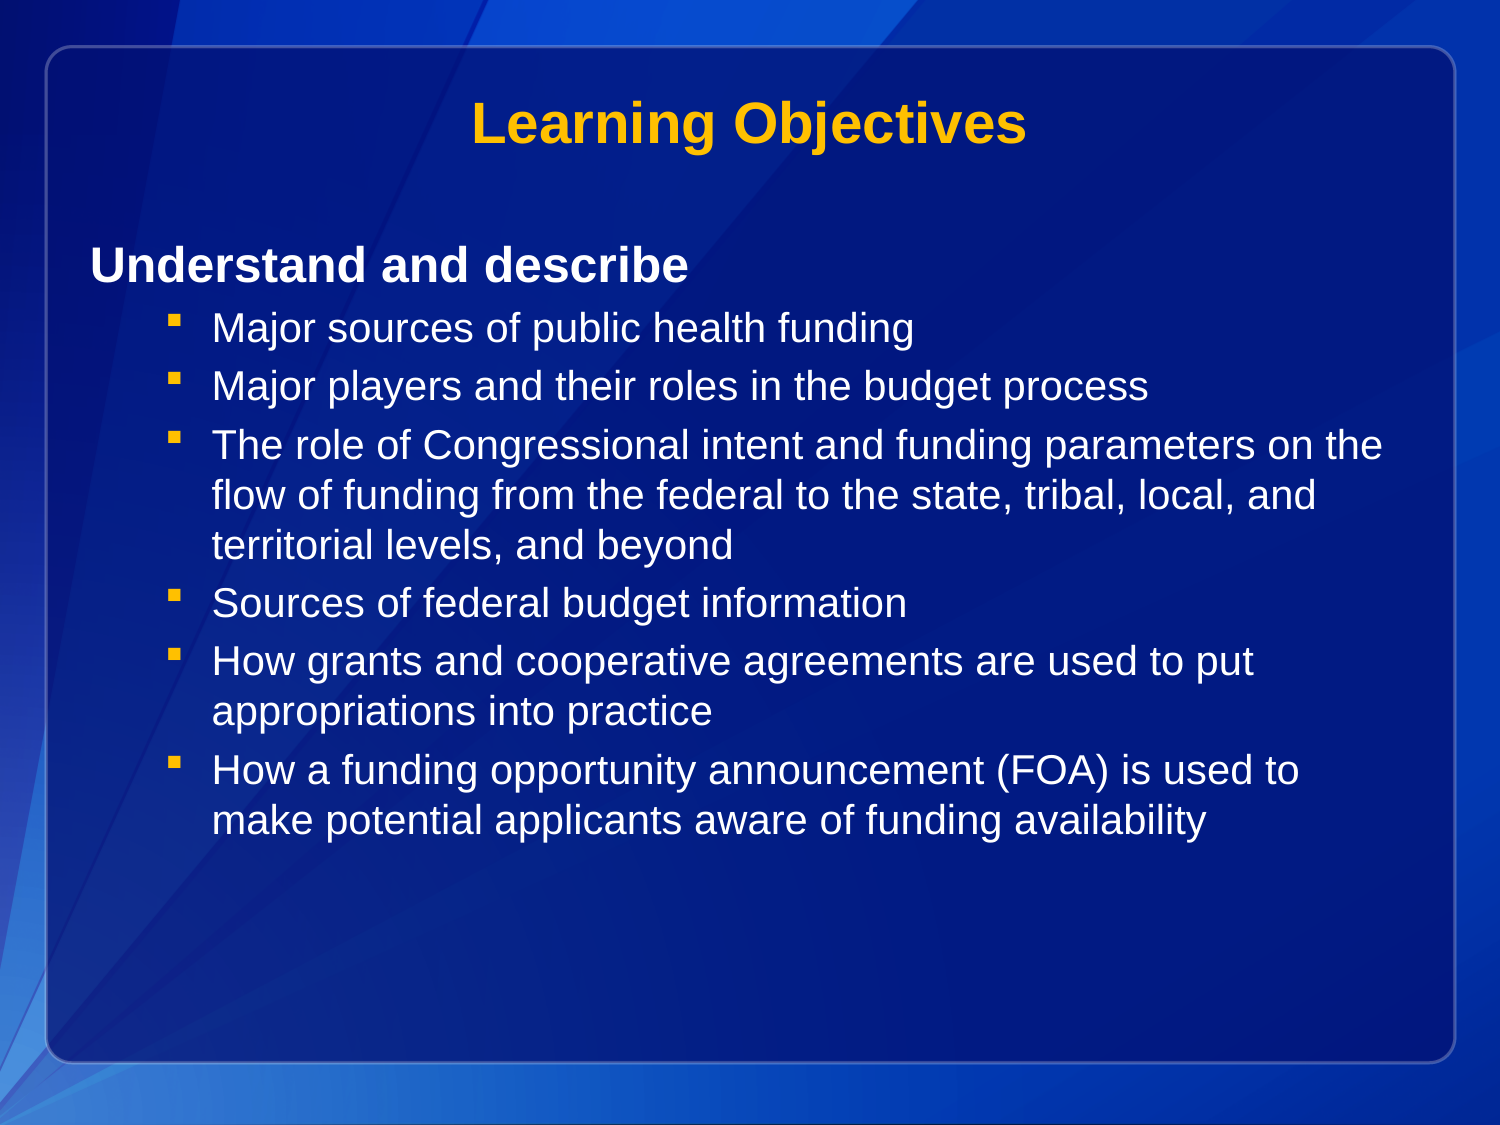

# Learning Objectives
Understand and describe
Major sources of public health funding
Major players and their roles in the budget process
The role of Congressional intent and funding parameters on the flow of funding from the federal to the state, tribal, local, and territorial levels, and beyond
Sources of federal budget information
How grants and cooperative agreements are used to put appropriations into practice
How a funding opportunity announcement (FOA) is used to make potential applicants aware of funding availability